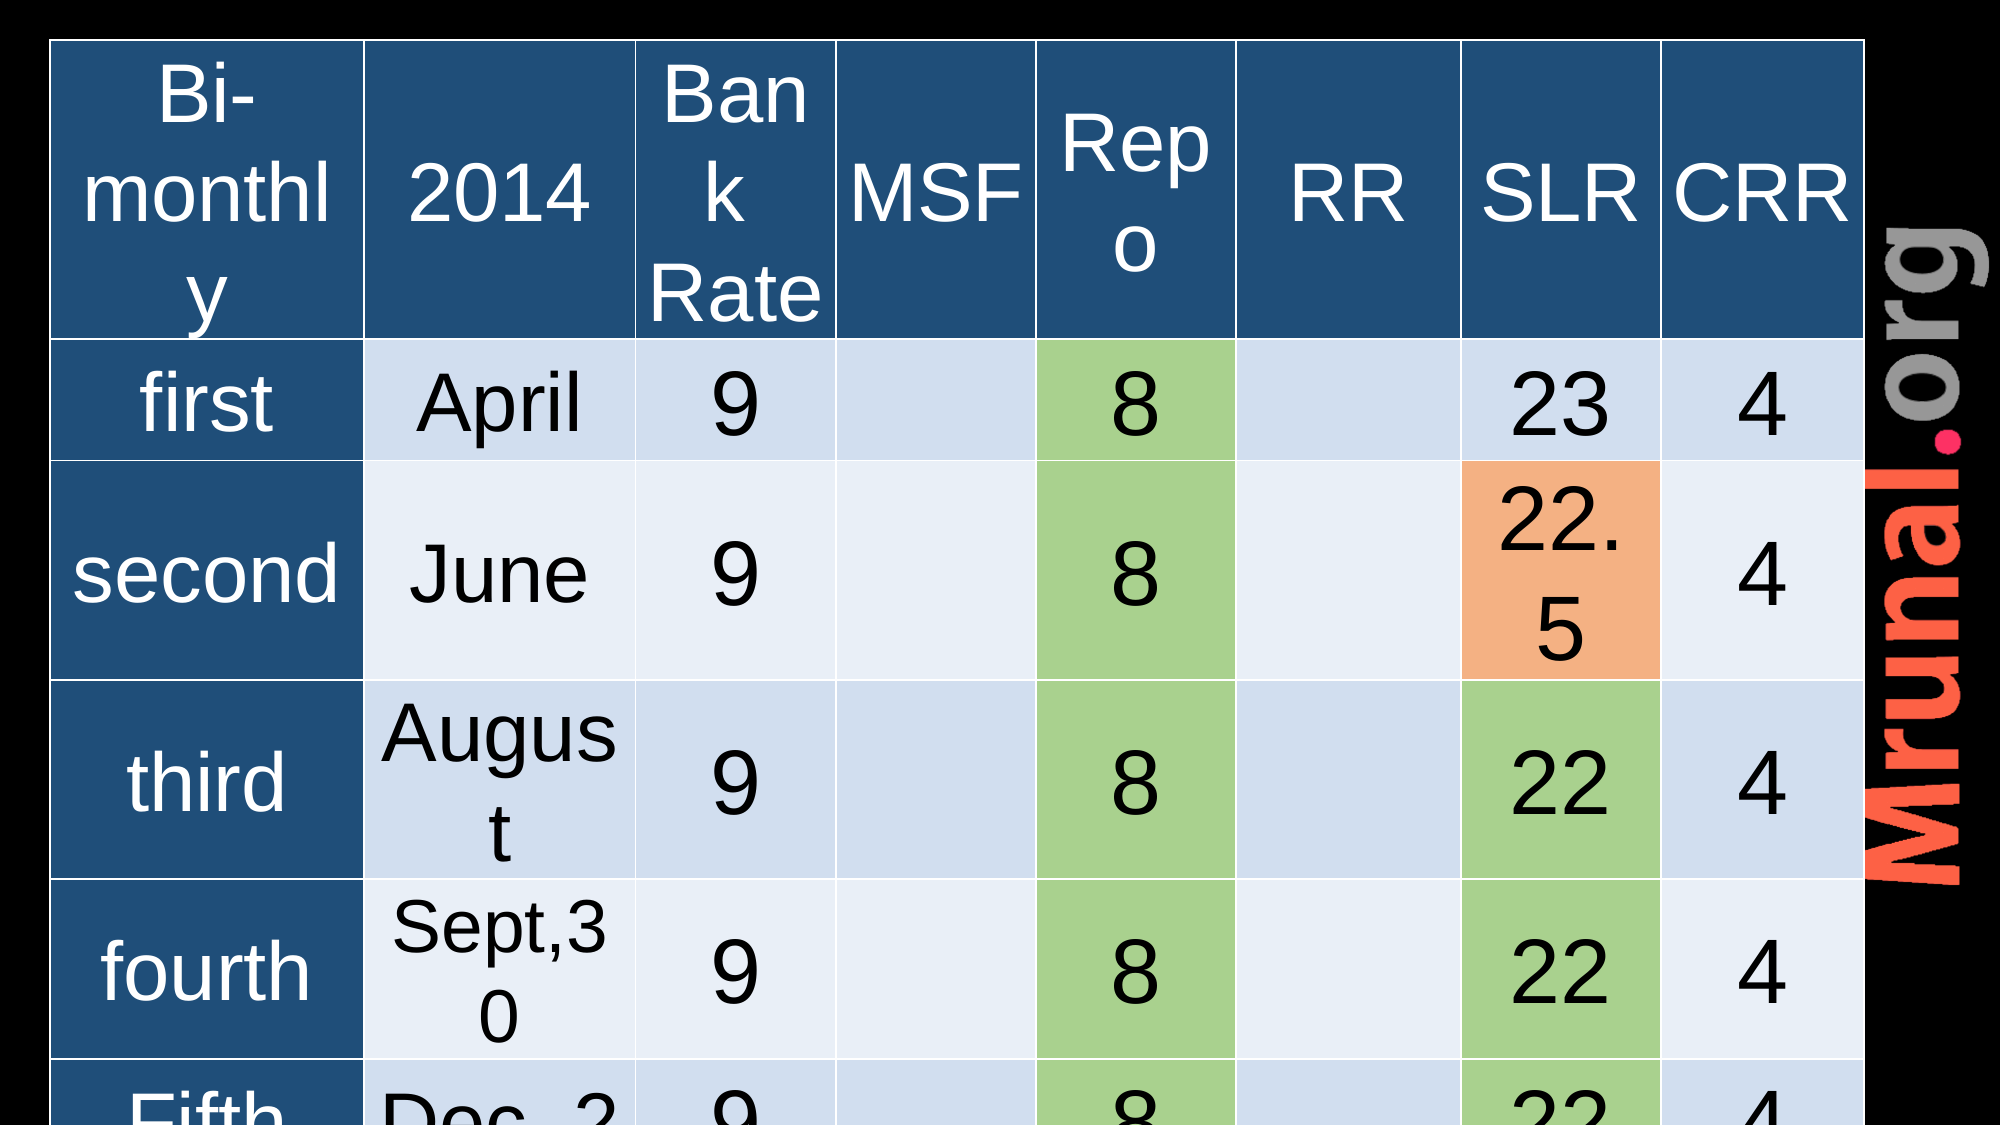

| Bi-monthly | 2014 | Bank Rate | MSF | Repo | RR | SLR | CRR |
| --- | --- | --- | --- | --- | --- | --- | --- |
| first | April | 9 |  | 8 |  | 23 | 4 |
| second | June | 9 |  | 8 |  | 22.5 | 4 |
| third | August | 9 |  | 8 |  | 22 | 4 |
| fourth | Sept,30 | 9 |  | 8 |  | 22 | 4 |
| Fifth | Dec, 2 | 9 |  | 8 |  | 22 | 4 |
| Surprise | 15/1/15 | 8.75 |  | 7.75 |  | 22 | 4 |
| Sixth | 3-Feb-15 |  |  |  |  |  |  |